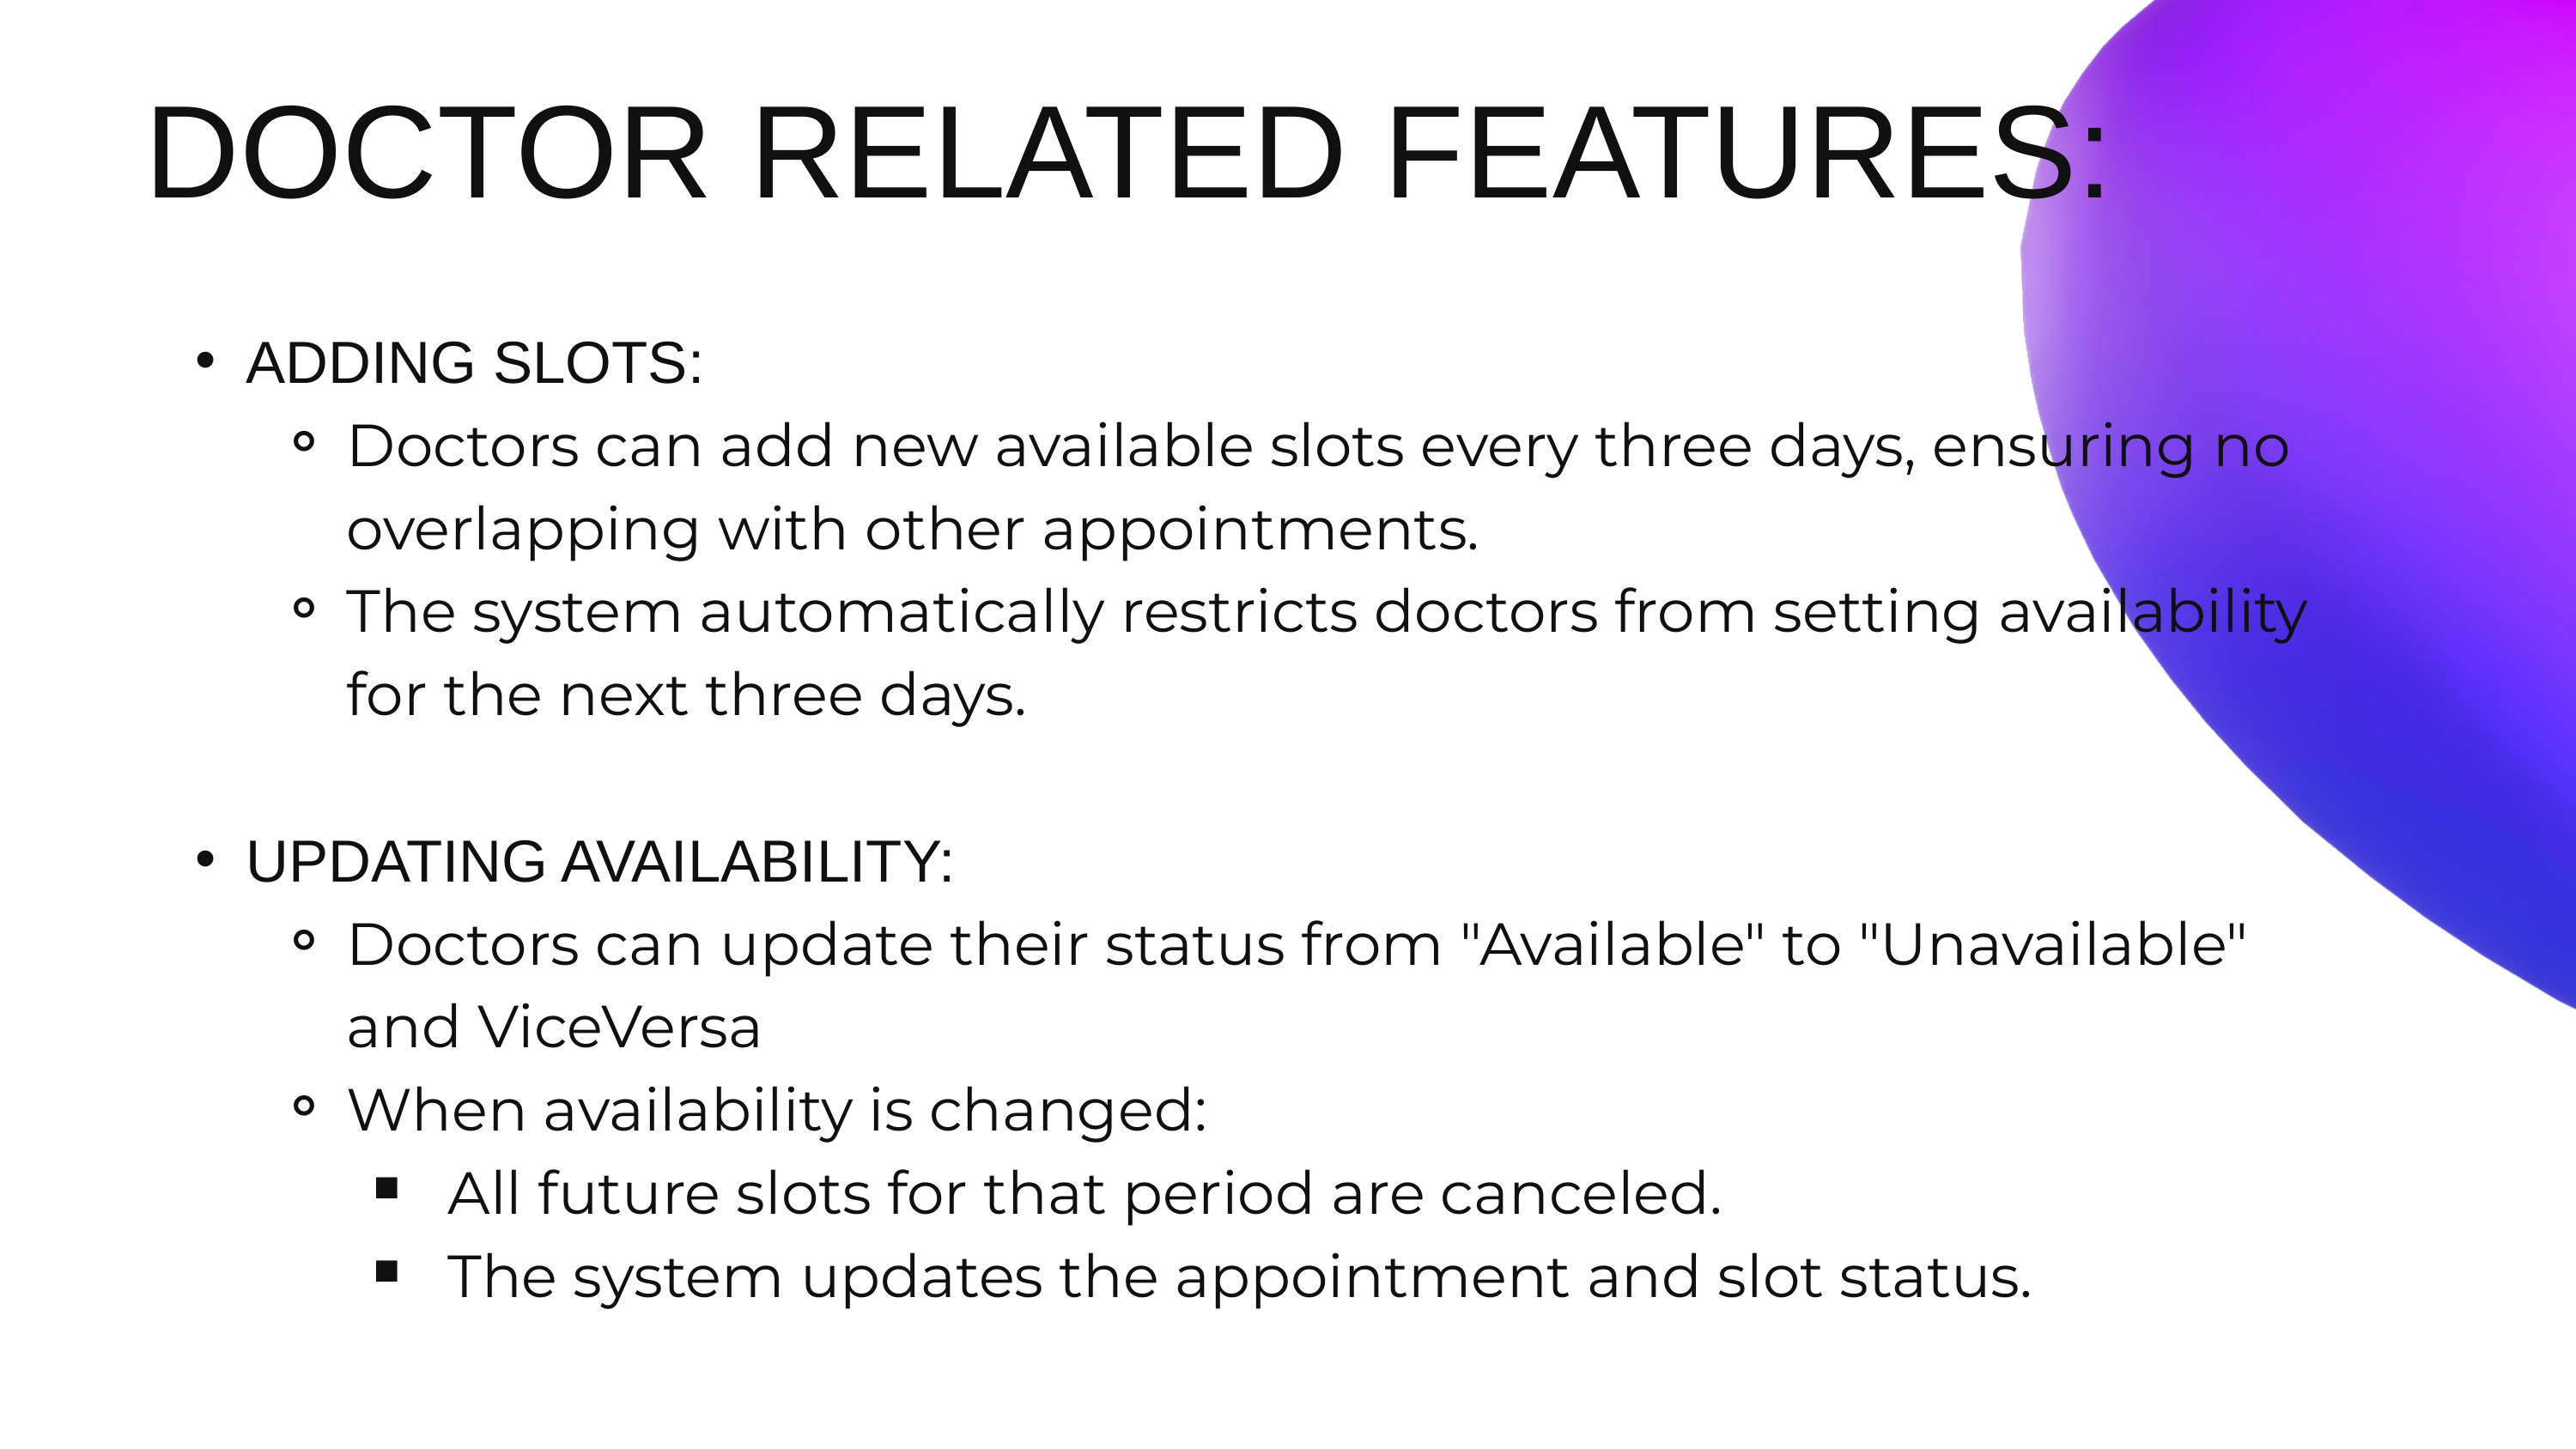

DOCTOR RELATED FEATURES:
ADDING SLOTS:
Doctors can add new available slots every three days, ensuring no overlapping with other appointments.
The system automatically restricts doctors from setting availability for the next three days.

UPDATING AVAILABILITY:
Doctors can update their status from "Available" to "Unavailable" and ViceVersa
When availability is changed:
All future slots for that period are canceled.
The system updates the appointment and slot status.